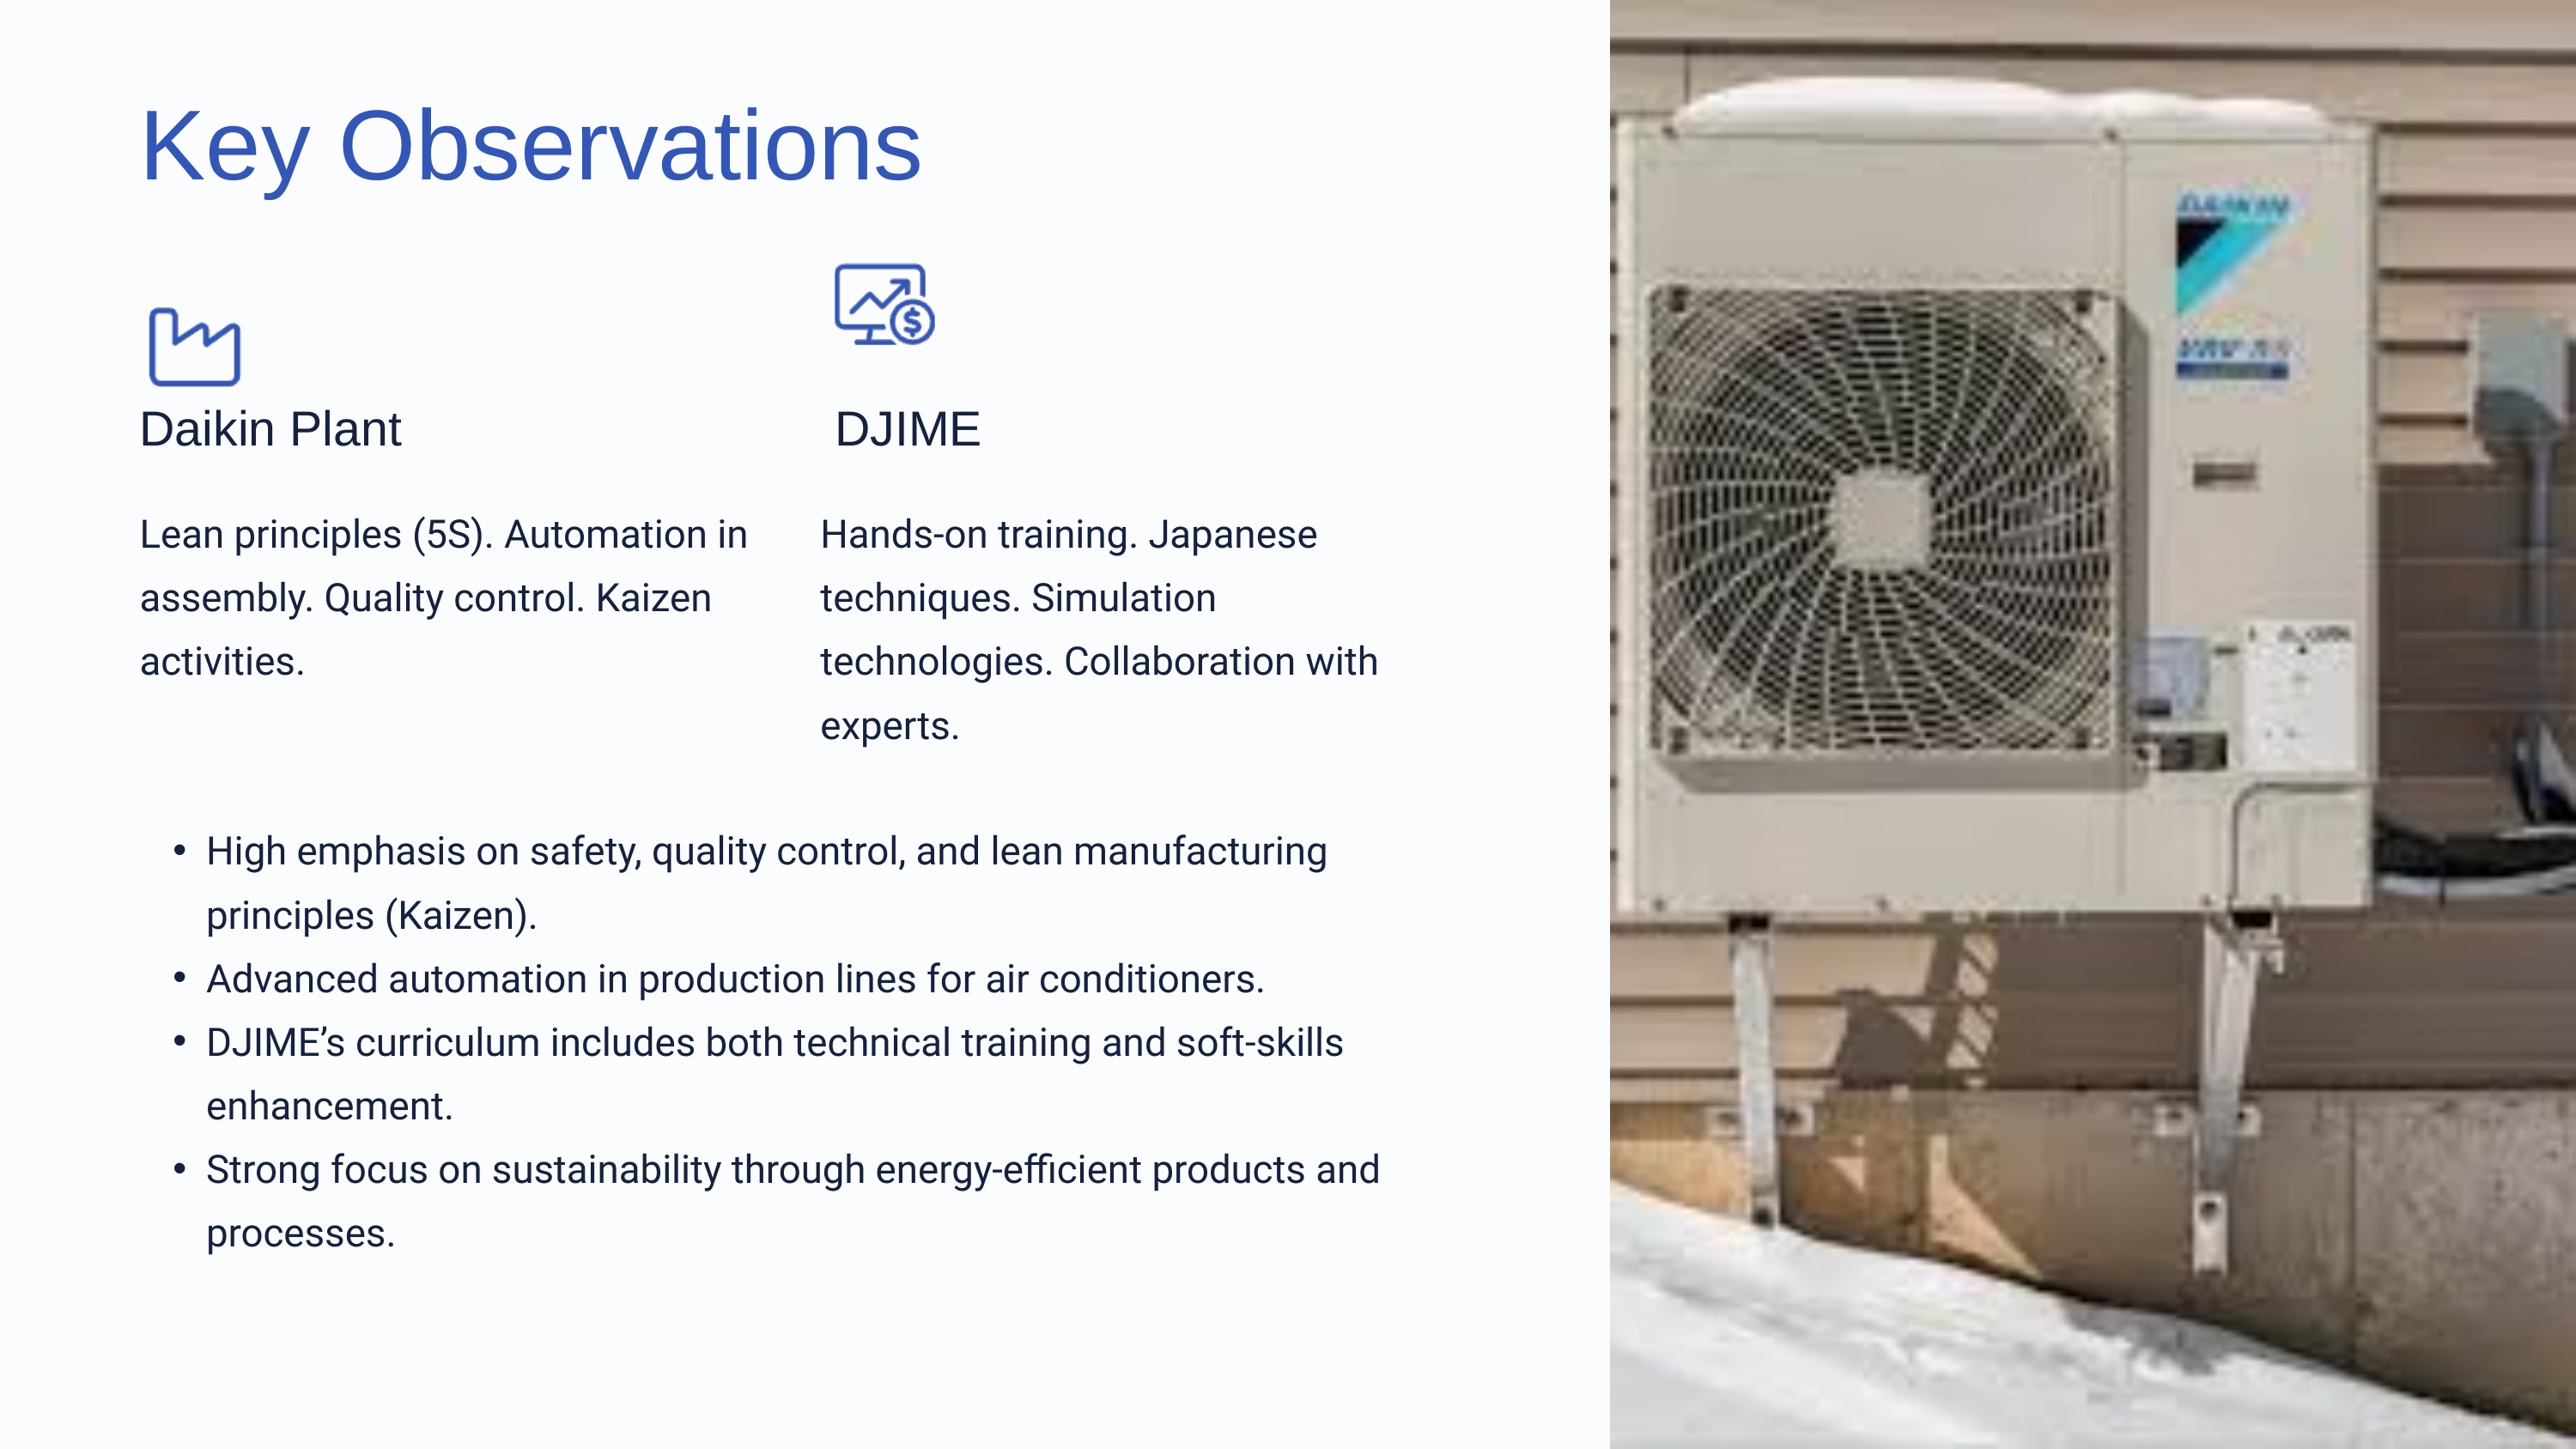

Key Observations

Daikin Plant

DJIME

Lean principles (5S). Automation in assembly. Quality control. Kaizen activities.

Hands-on training. Japanese techniques. Simulation technologies. Collaboration with experts.

High emphasis on safety, quality control, and lean manufacturing principles (Kaizen).
Advanced automation in production lines for air conditioners.
DJIME’s curriculum includes both technical training and soft-skills enhancement.
Strong focus on sustainability through energy-efficient products and processes.